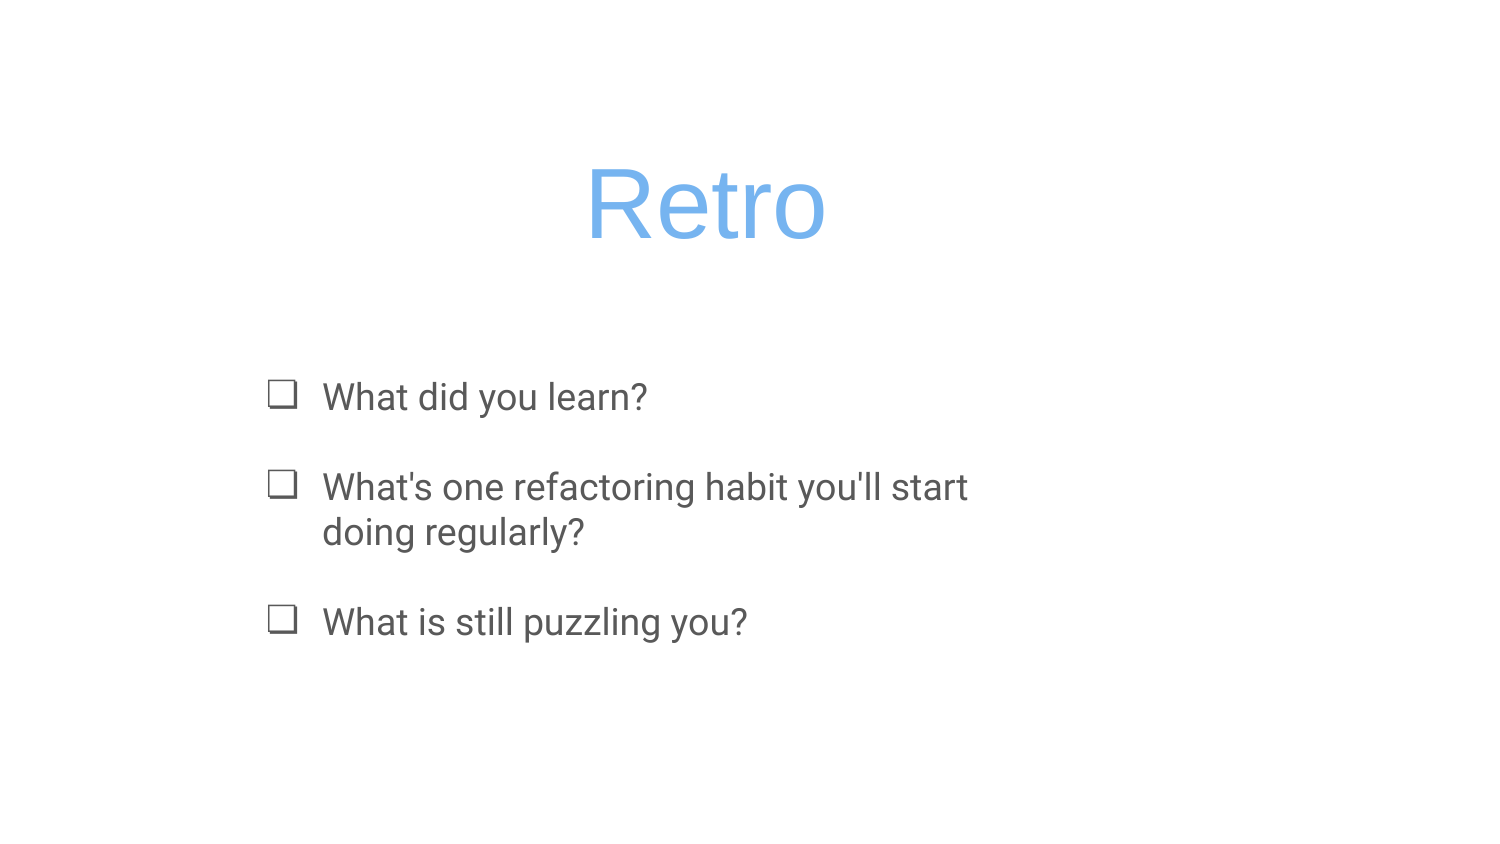

# Retro
What did you learn?

What's one refactoring habit you'll start doing regularly?

What is still puzzling you?